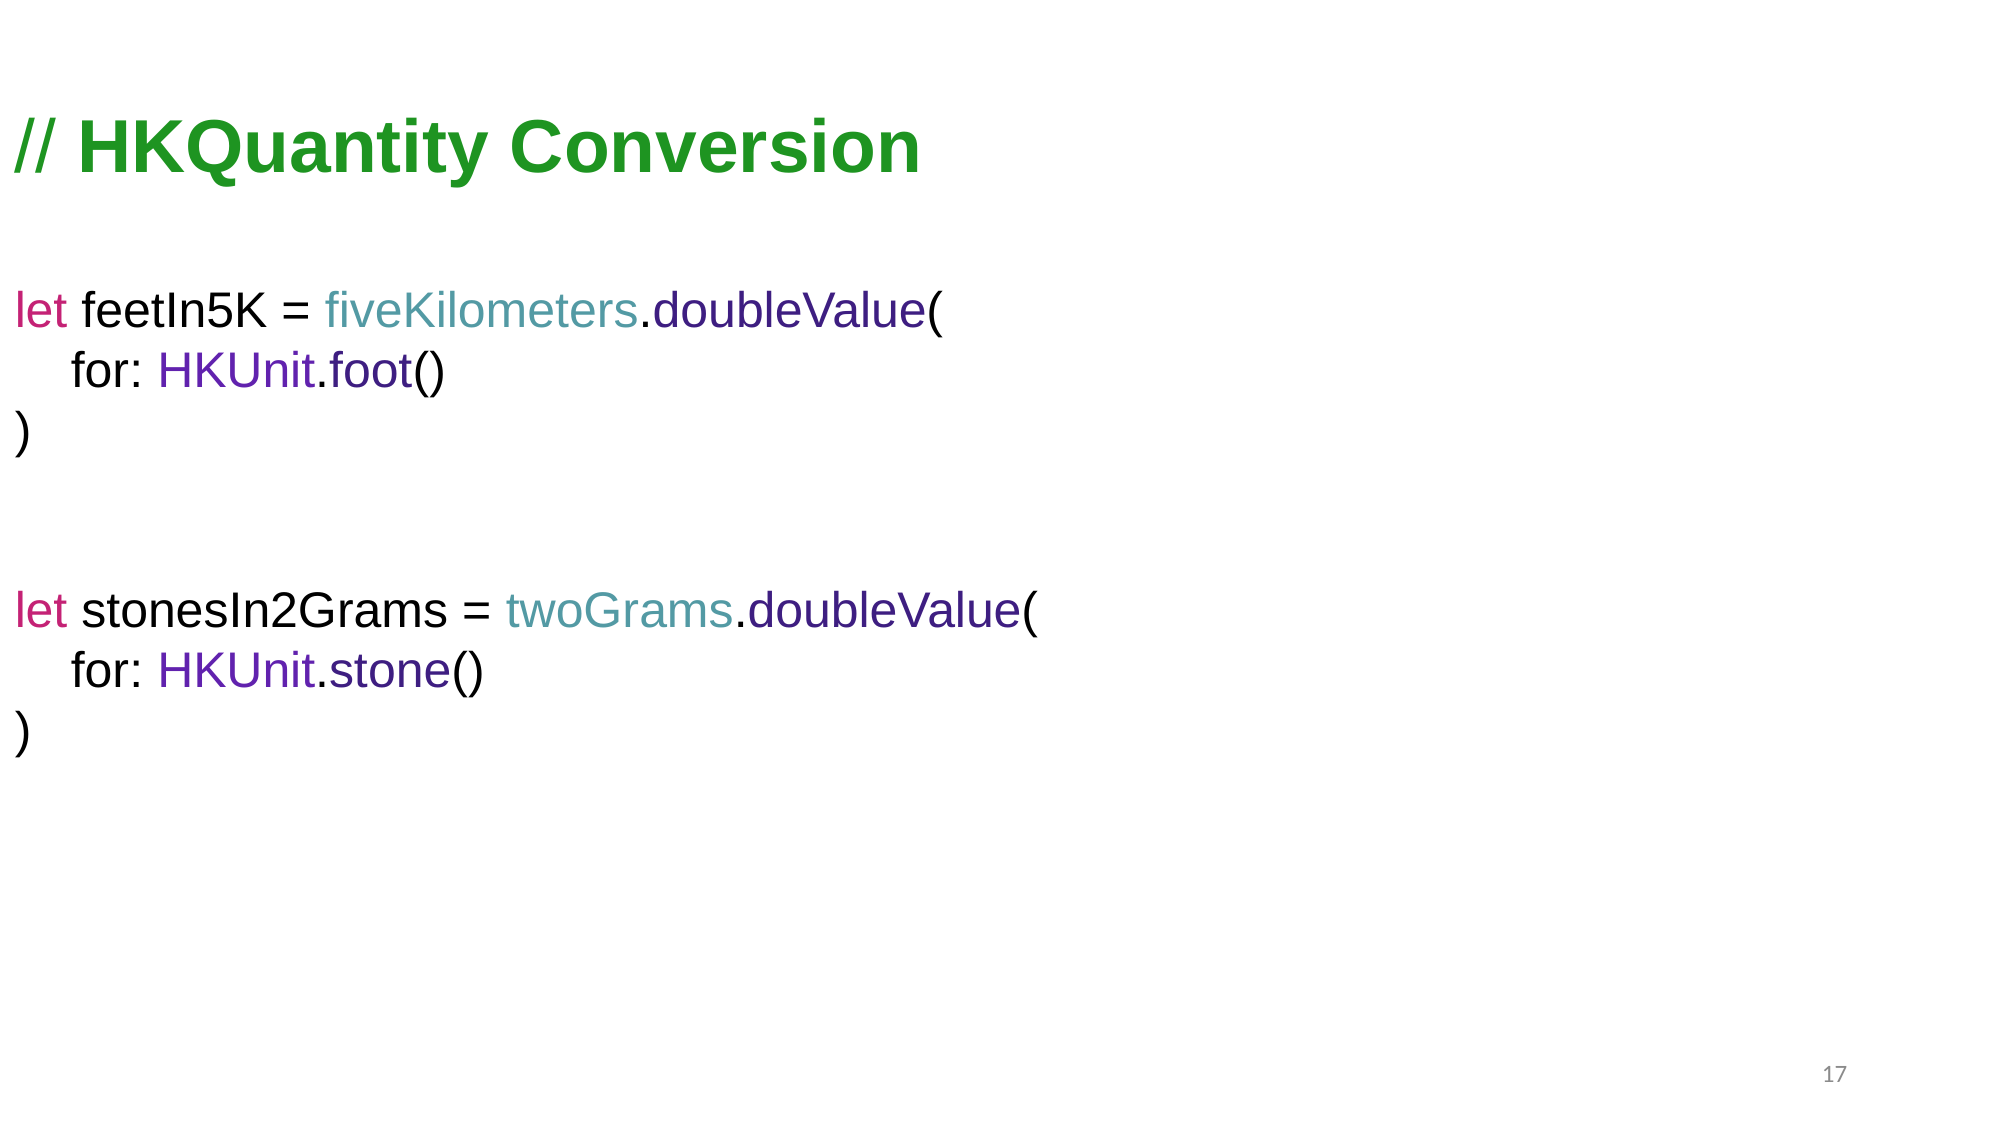

// HKQuantity Conversion

let feetIn5K = fiveKilometers.doubleValue(
    for: HKUnit.foot()
)

let stonesIn2Grams = twoGrams.doubleValue(
    for: HKUnit.stone()
)
17